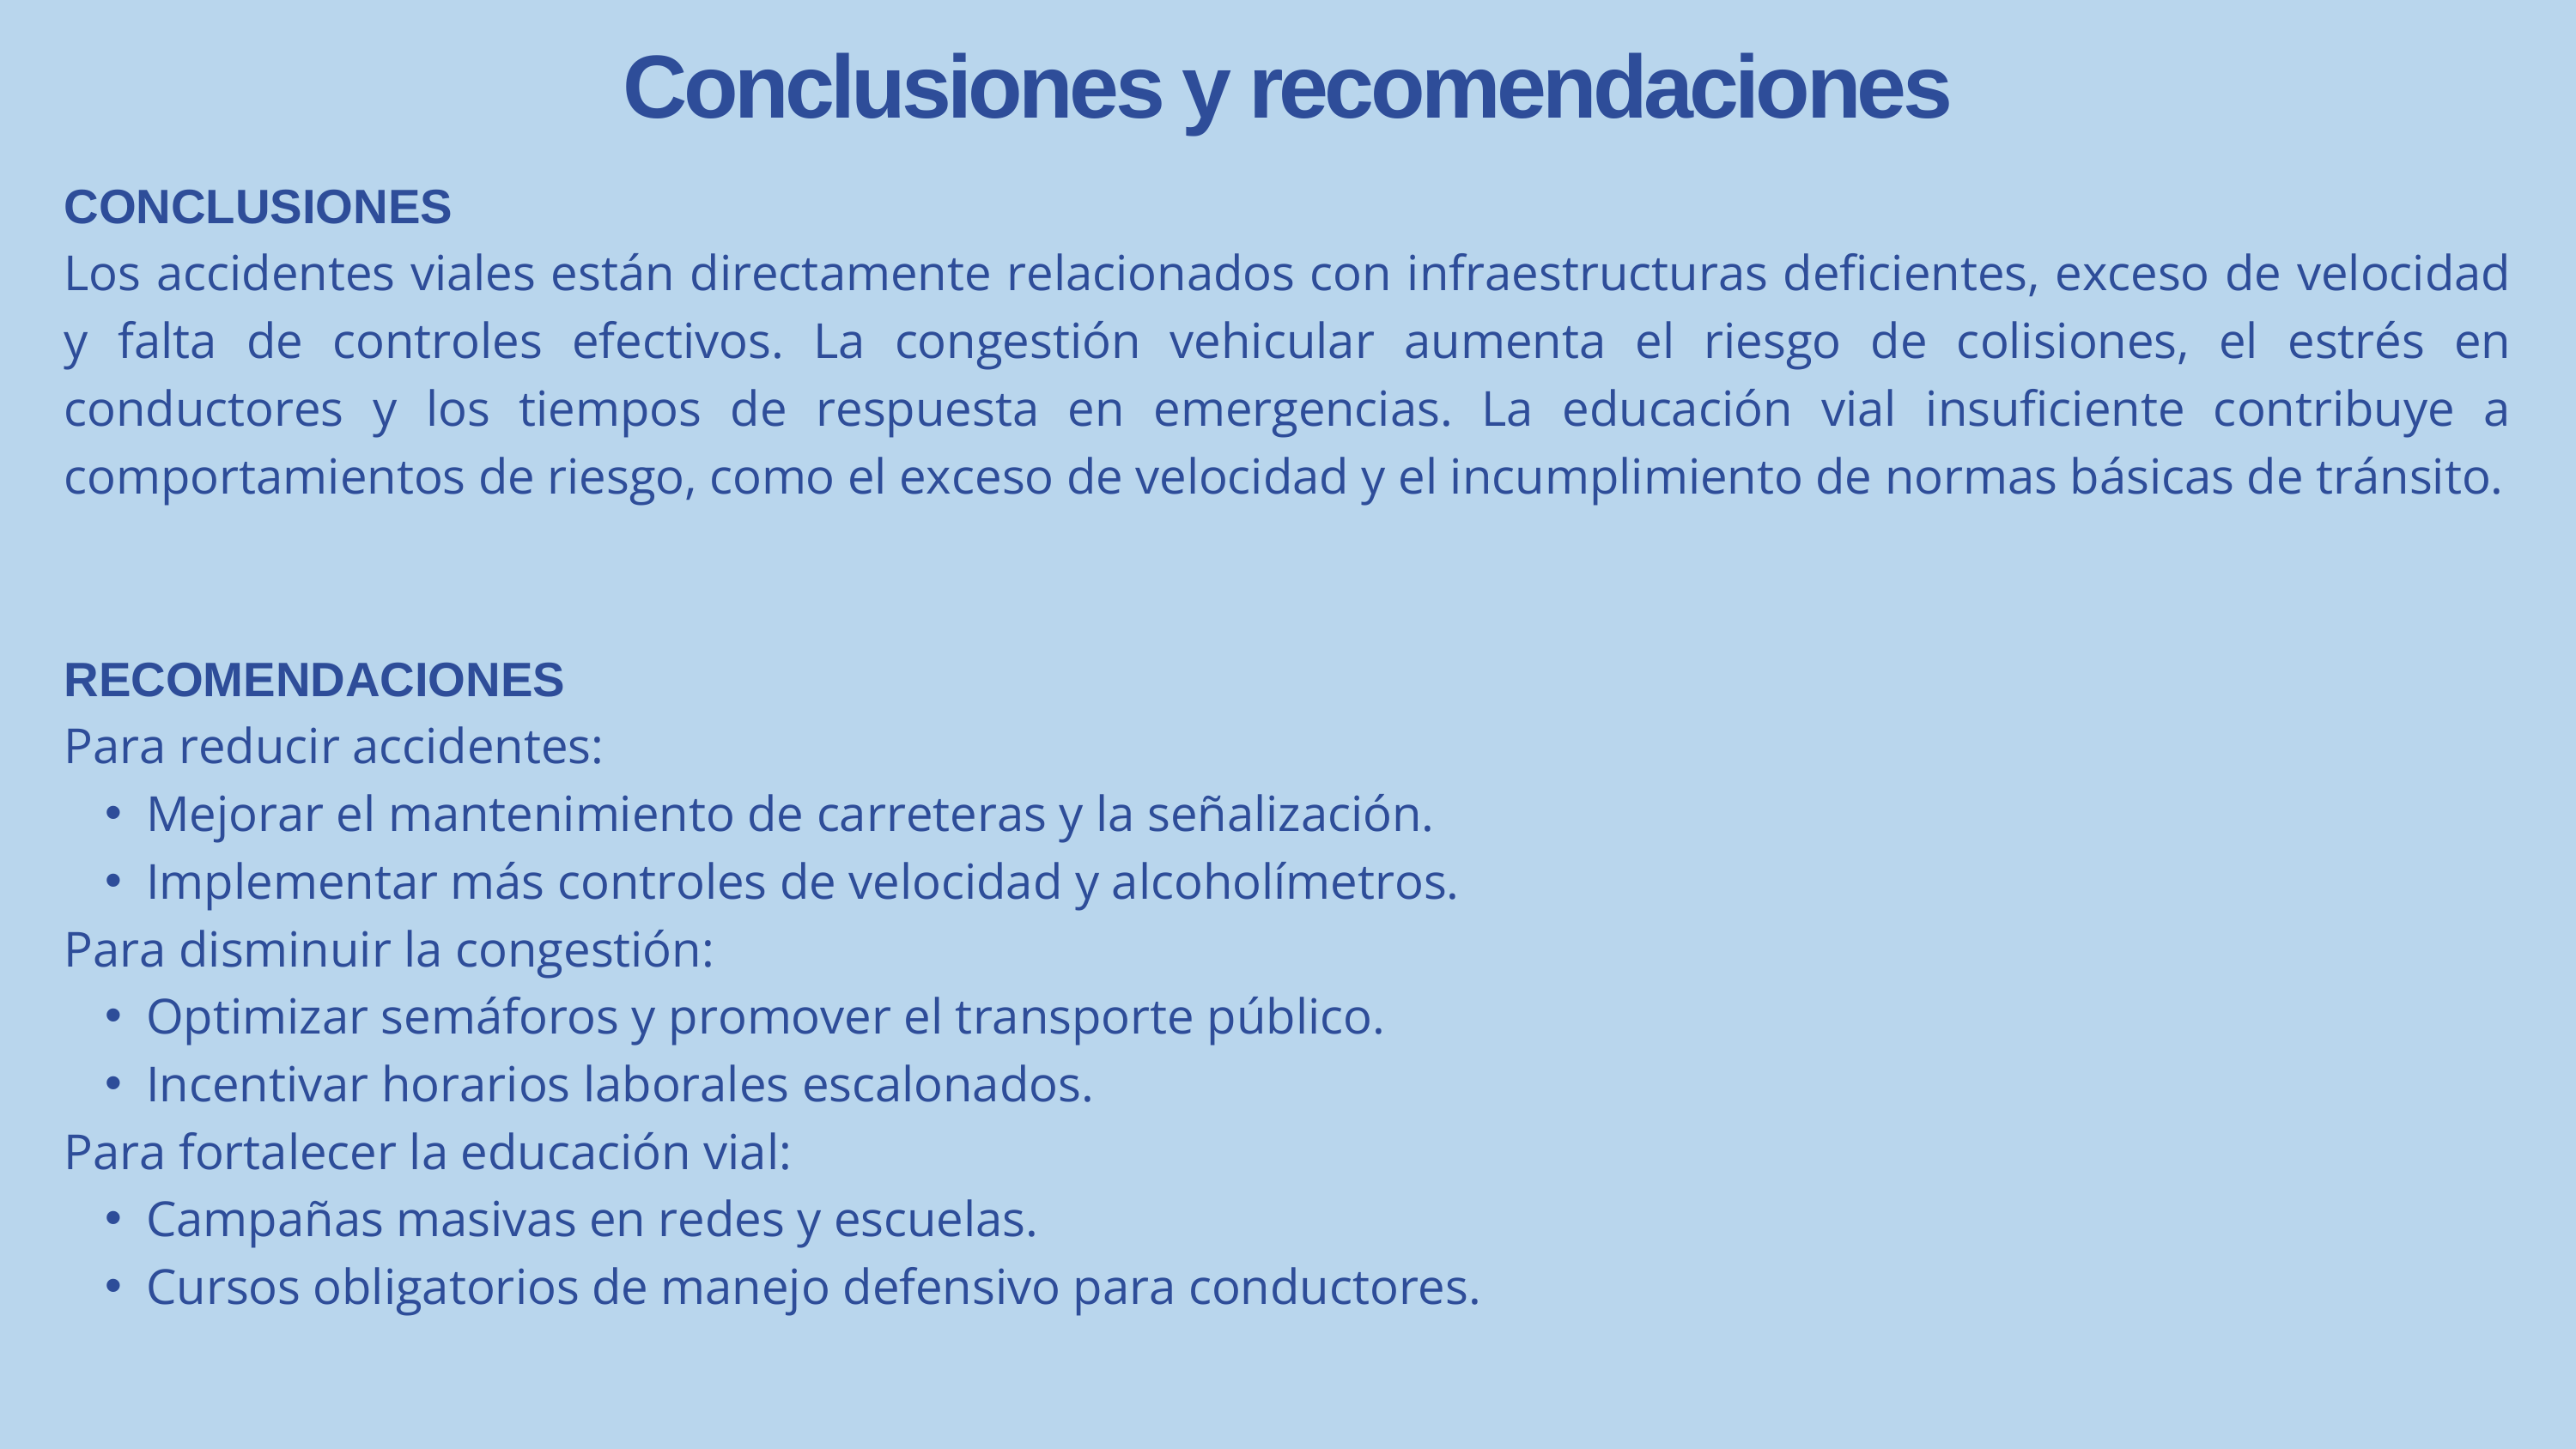

Conclusiones y recomendaciones
CONCLUSIONES
Los accidentes viales están directamente relacionados con infraestructuras deficientes, exceso de velocidad y falta de controles efectivos. La congestión vehicular aumenta el riesgo de colisiones, el estrés en conductores y los tiempos de respuesta en emergencias. La educación vial insuficiente contribuye a comportamientos de riesgo, como el exceso de velocidad y el incumplimiento de normas básicas de tránsito.

RECOMENDACIONES
Para reducir accidentes:
Mejorar el mantenimiento de carreteras y la señalización.
Implementar más controles de velocidad y alcoholímetros.
Para disminuir la congestión:
Optimizar semáforos y promover el transporte público.
Incentivar horarios laborales escalonados.
Para fortalecer la educación vial:
Campañas masivas en redes y escuelas.
Cursos obligatorios de manejo defensivo para conductores.